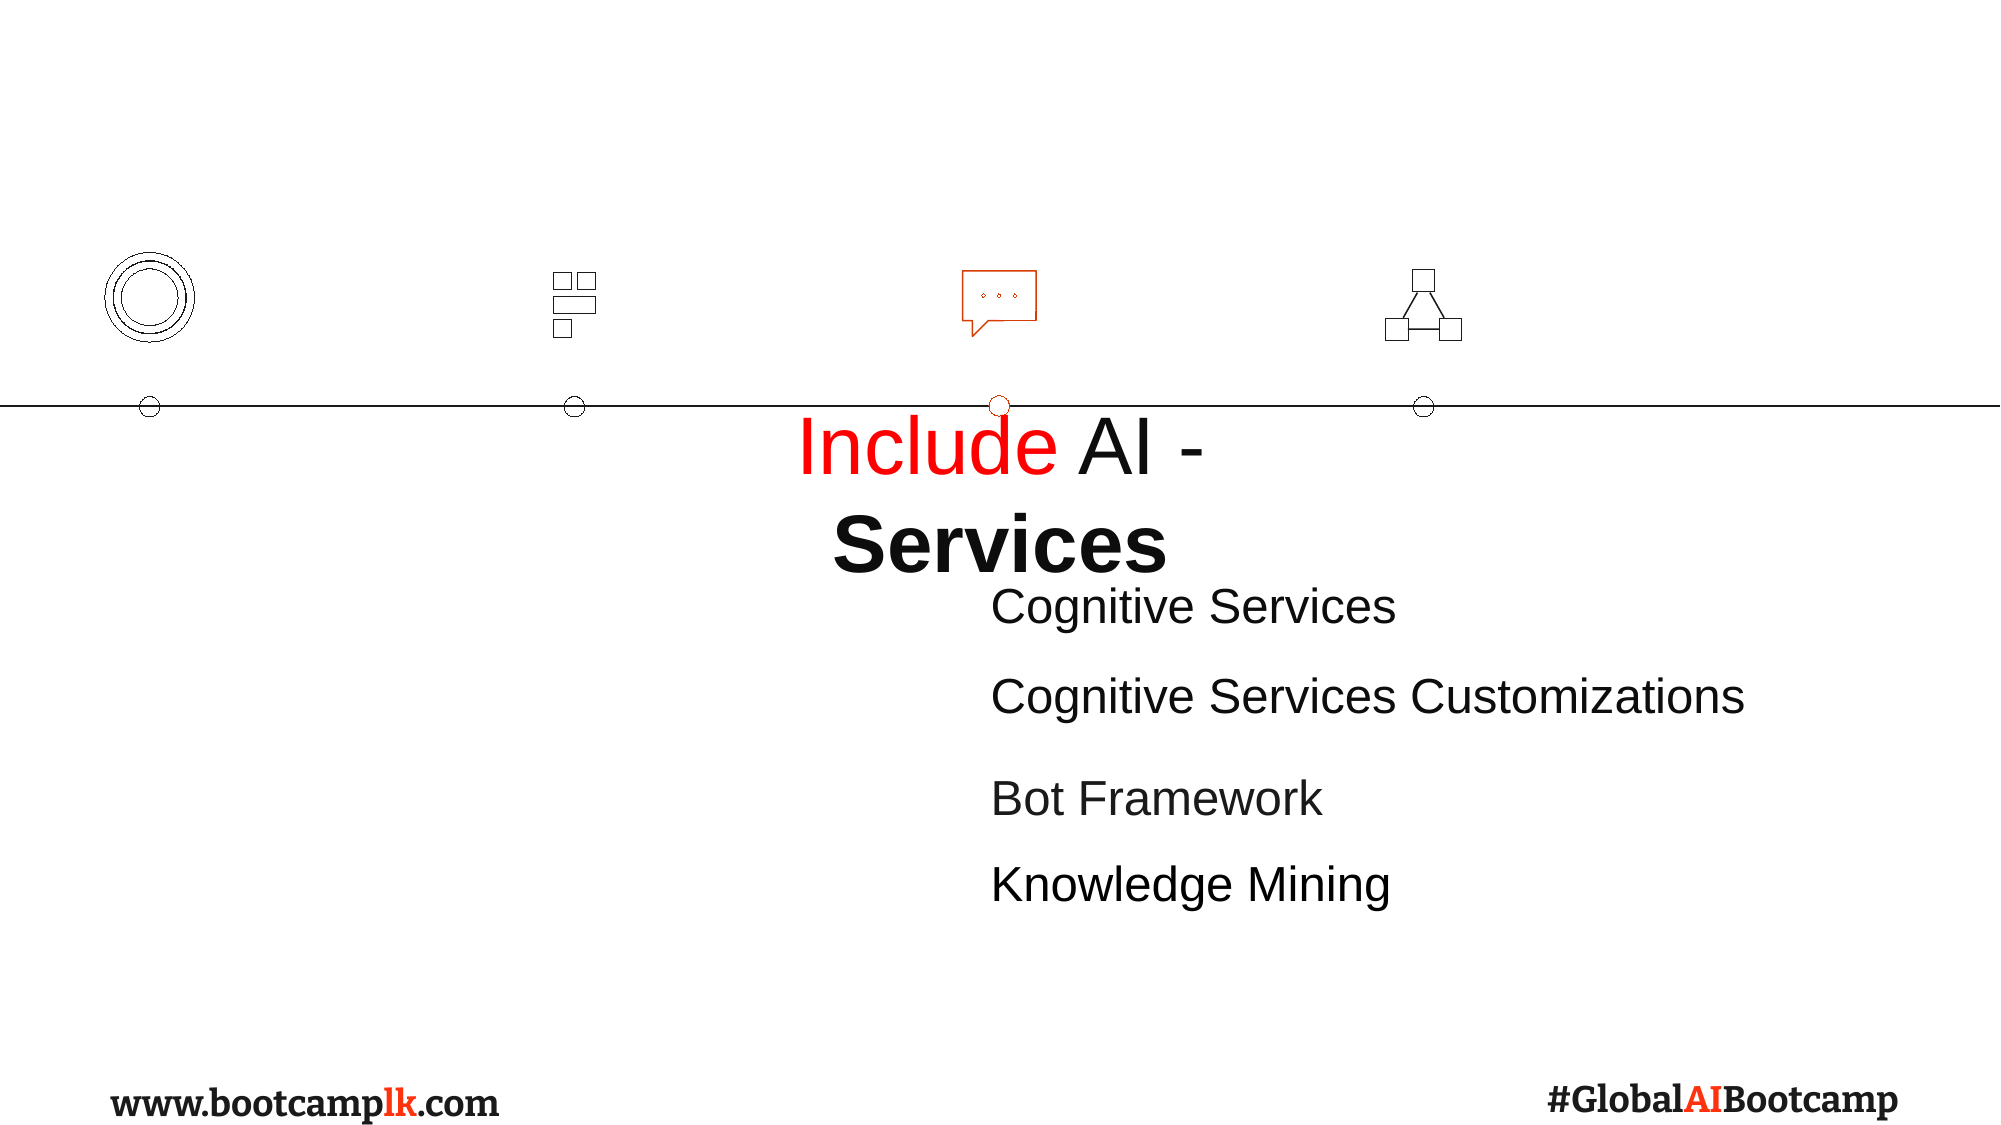

Include AI - Services
Cognitive Services
Cognitive Services Customizations
Bot Framework
Knowledge Mining